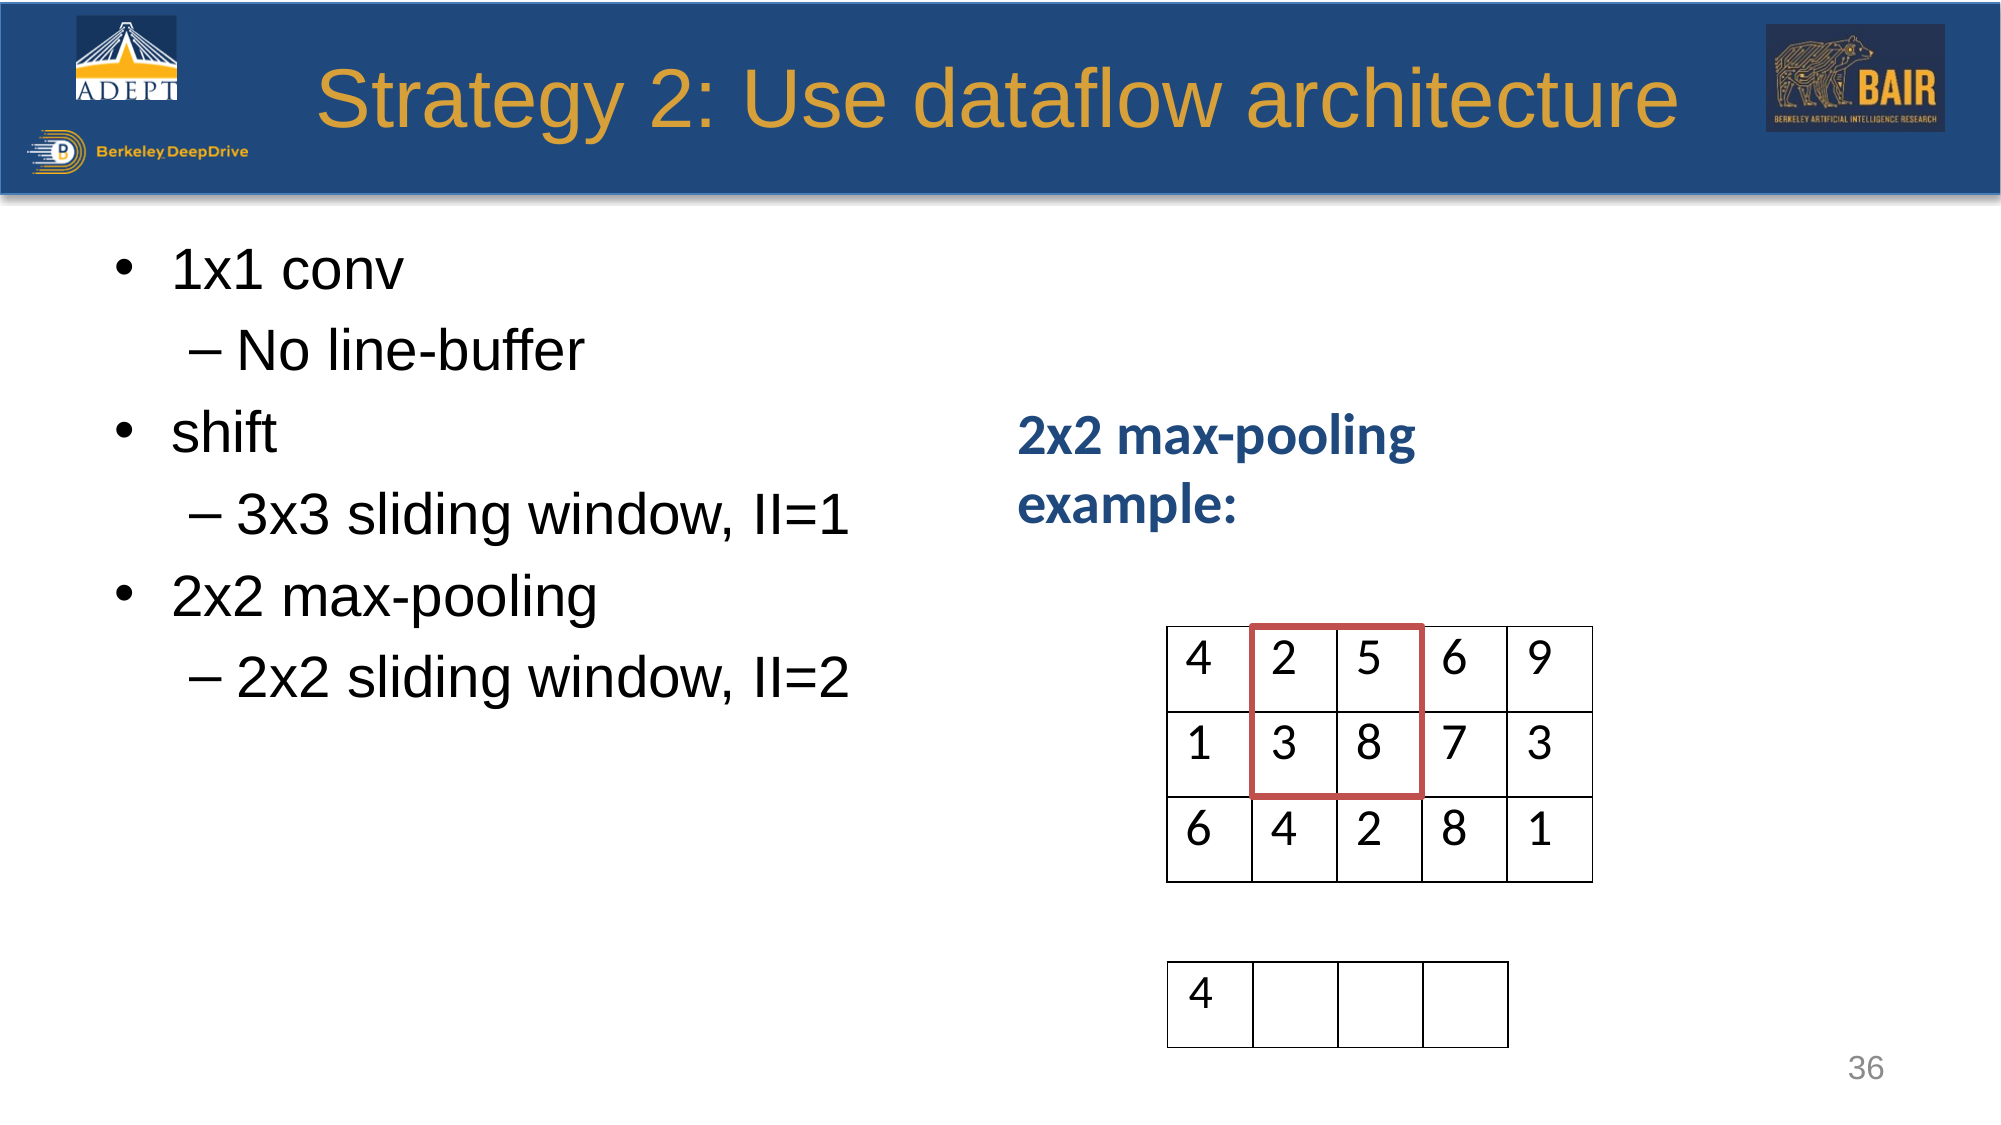

# Strategy 2: Use dataflow architecture
1x1 conv
No line-buffer
shift
3x3 sliding window, II=1
2x2 max-pooling
2x2 sliding window, II=2

2x2 max-pooling example:
| 4 | 2 | 5 | 6 | 9 |
| --- | --- | --- | --- | --- |
| 1 | 3 | 8 | 7 | 3 |
| 6 | 4 | 2 | 8 | 1 |

| 4 |  |  |  |
| --- | --- | --- | --- |
36